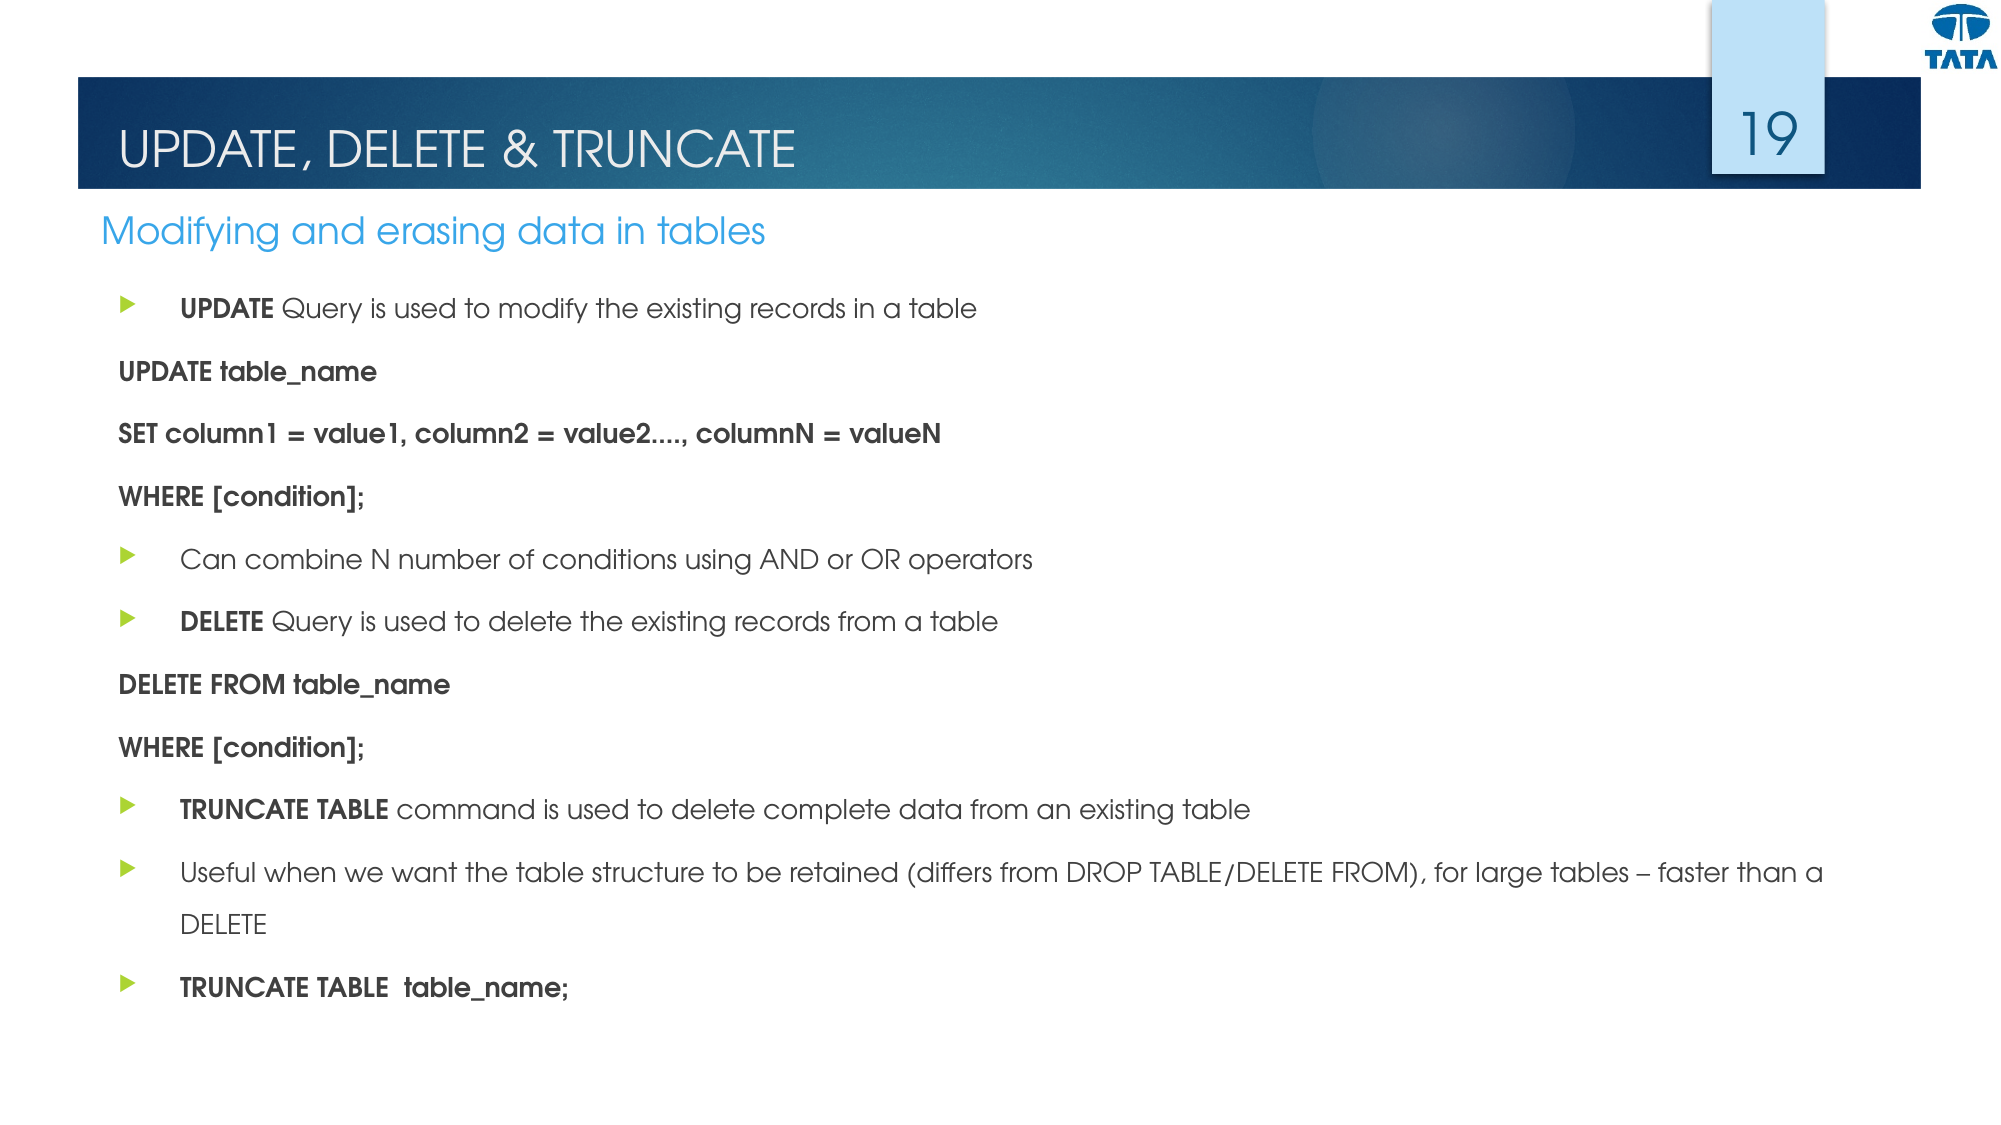

19
# UPDATE, DELETE & TRUNCATE
Modifying and erasing data in tables
UPDATE Query is used to modify the existing records in a table
UPDATE table_name
SET column1 = value1, column2 = value2...., columnN = valueN
WHERE [condition];
Can combine N number of conditions using AND or OR operators
DELETE Query is used to delete the existing records from a table
DELETE FROM table_name
WHERE [condition];
TRUNCATE TABLE command is used to delete complete data from an existing table
Useful when we want the table structure to be retained (differs from DROP TABLE/DELETE FROM), for large tables – faster than a DELETE
TRUNCATE TABLE  table_name;